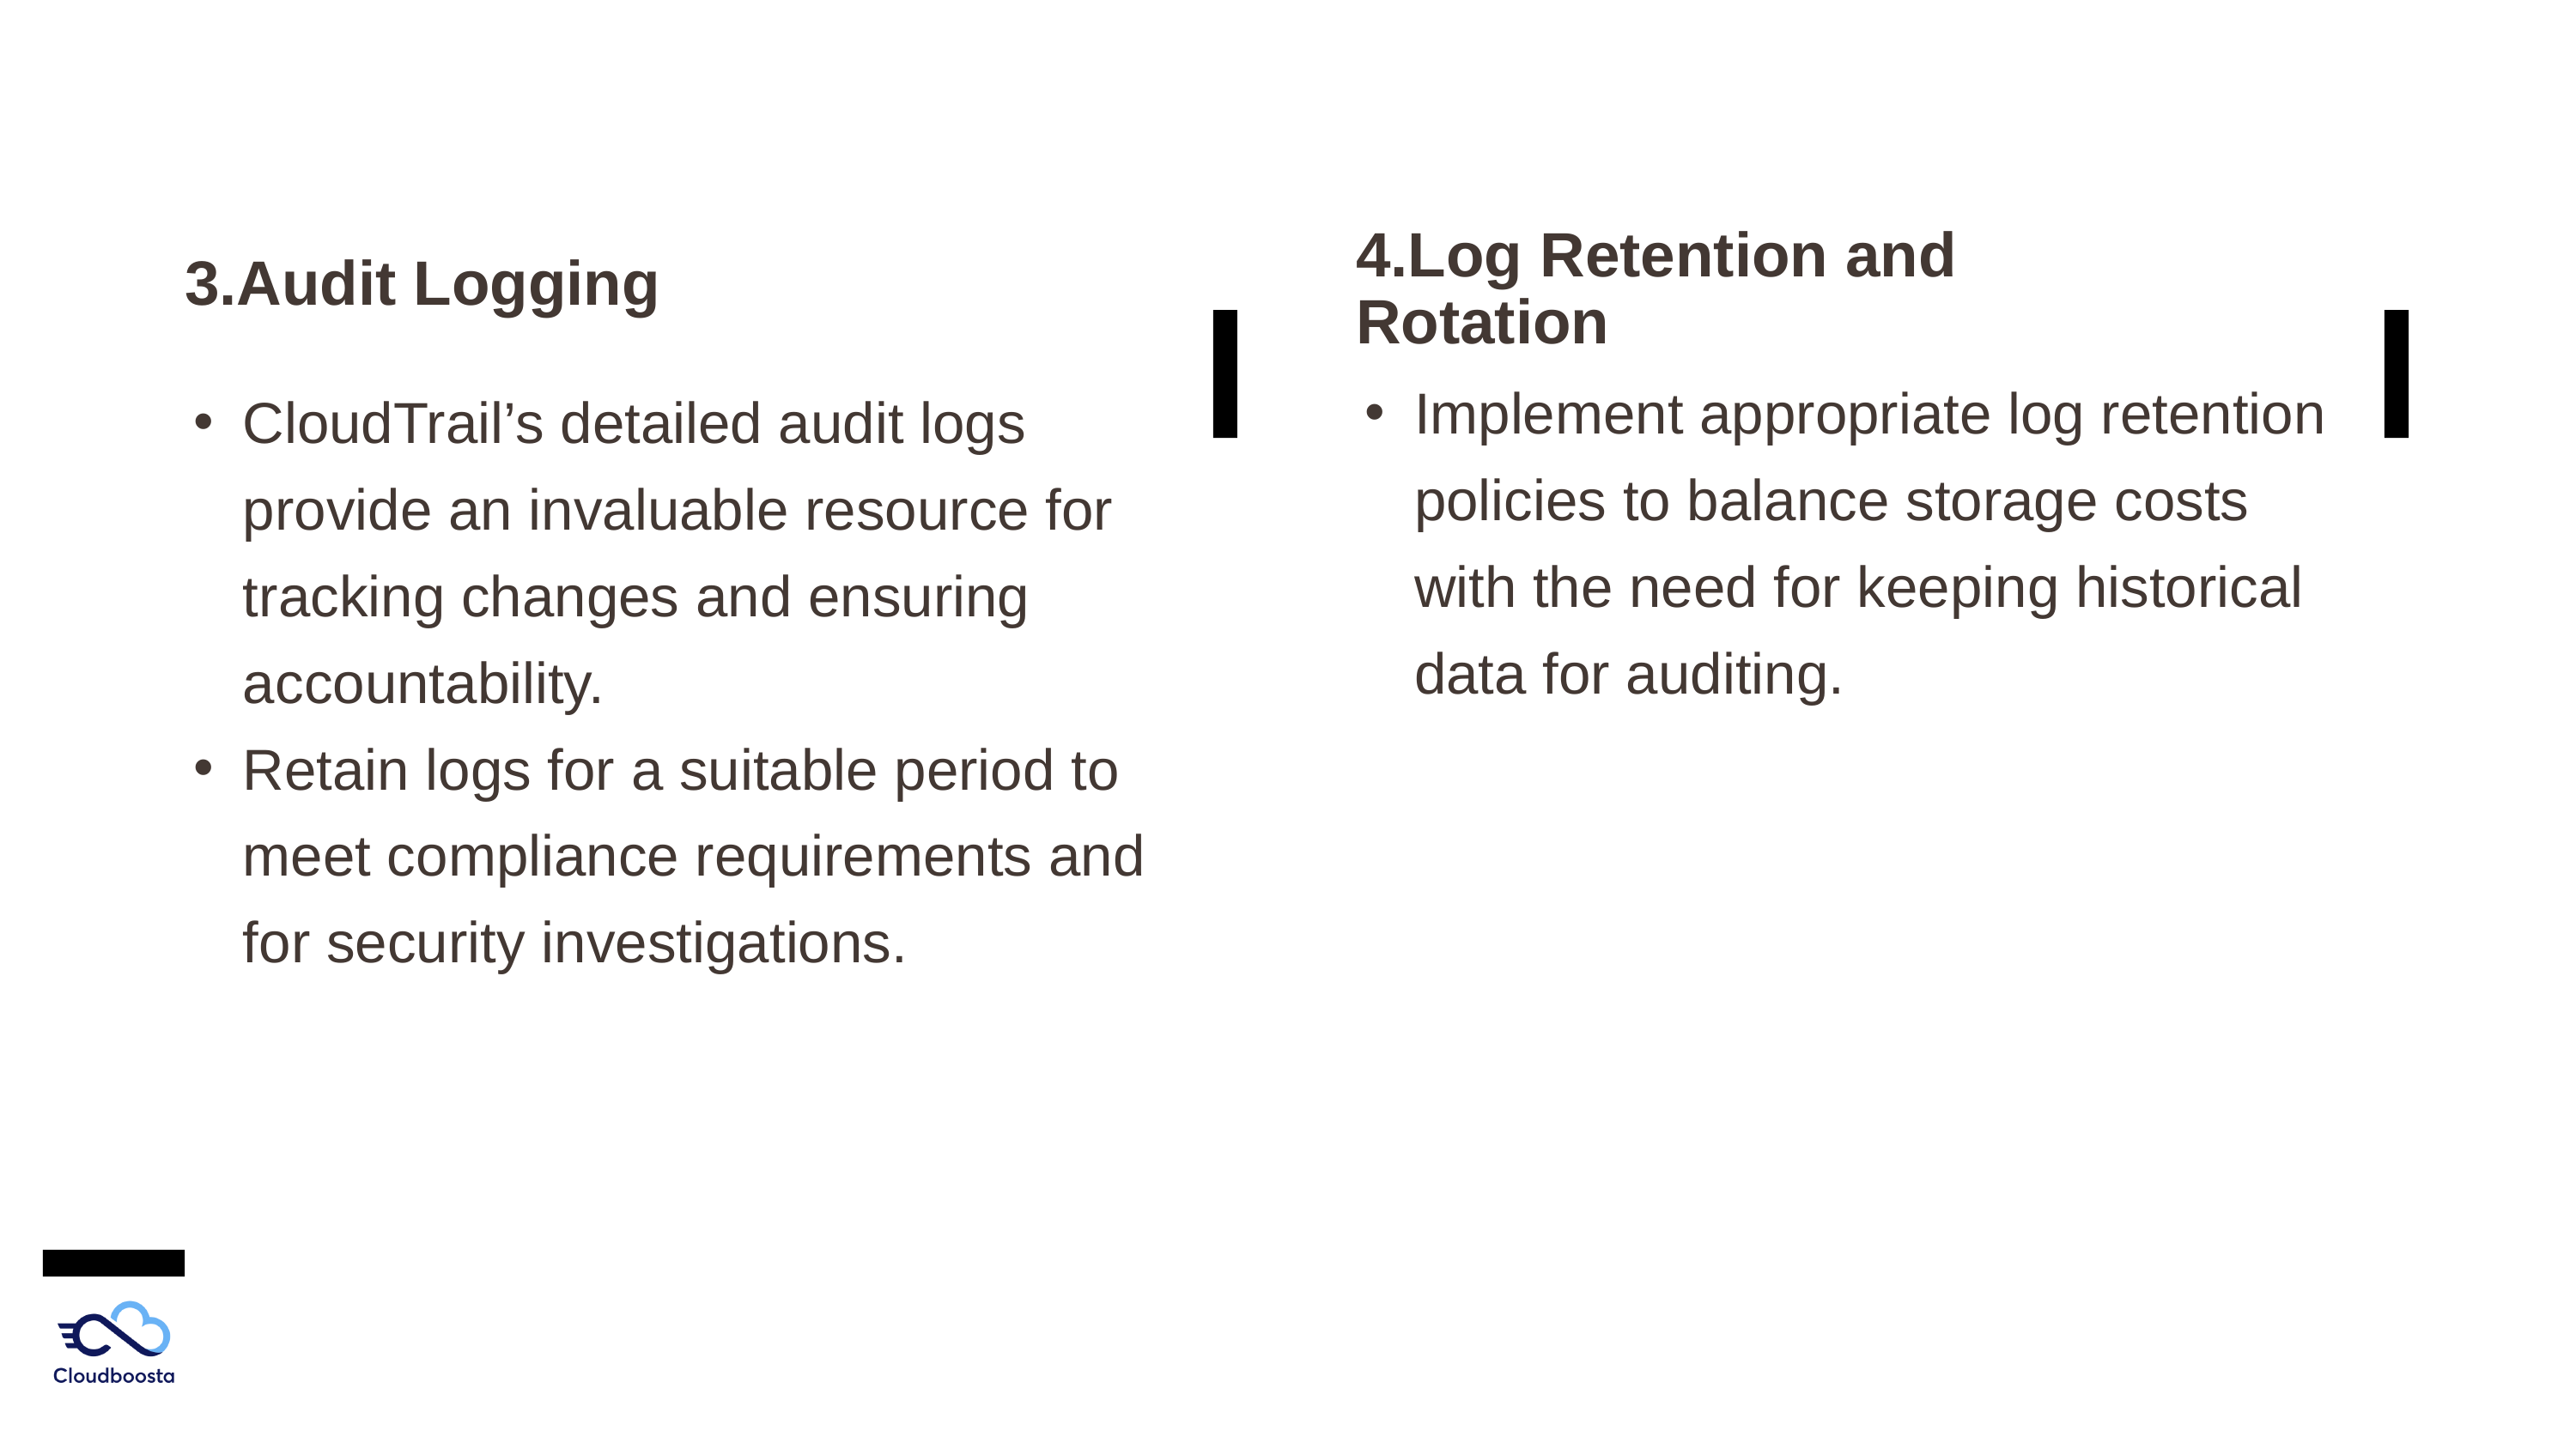

4.Log Retention and Rotation
3.Audit Logging

Implement appropriate log retention policies to balance storage costs with the need for keeping historical data for auditing.
CloudTrail’s detailed audit logs provide an invaluable resource for tracking changes and ensuring accountability.
Retain logs for a suitable period to meet compliance requirements and for security investigations.